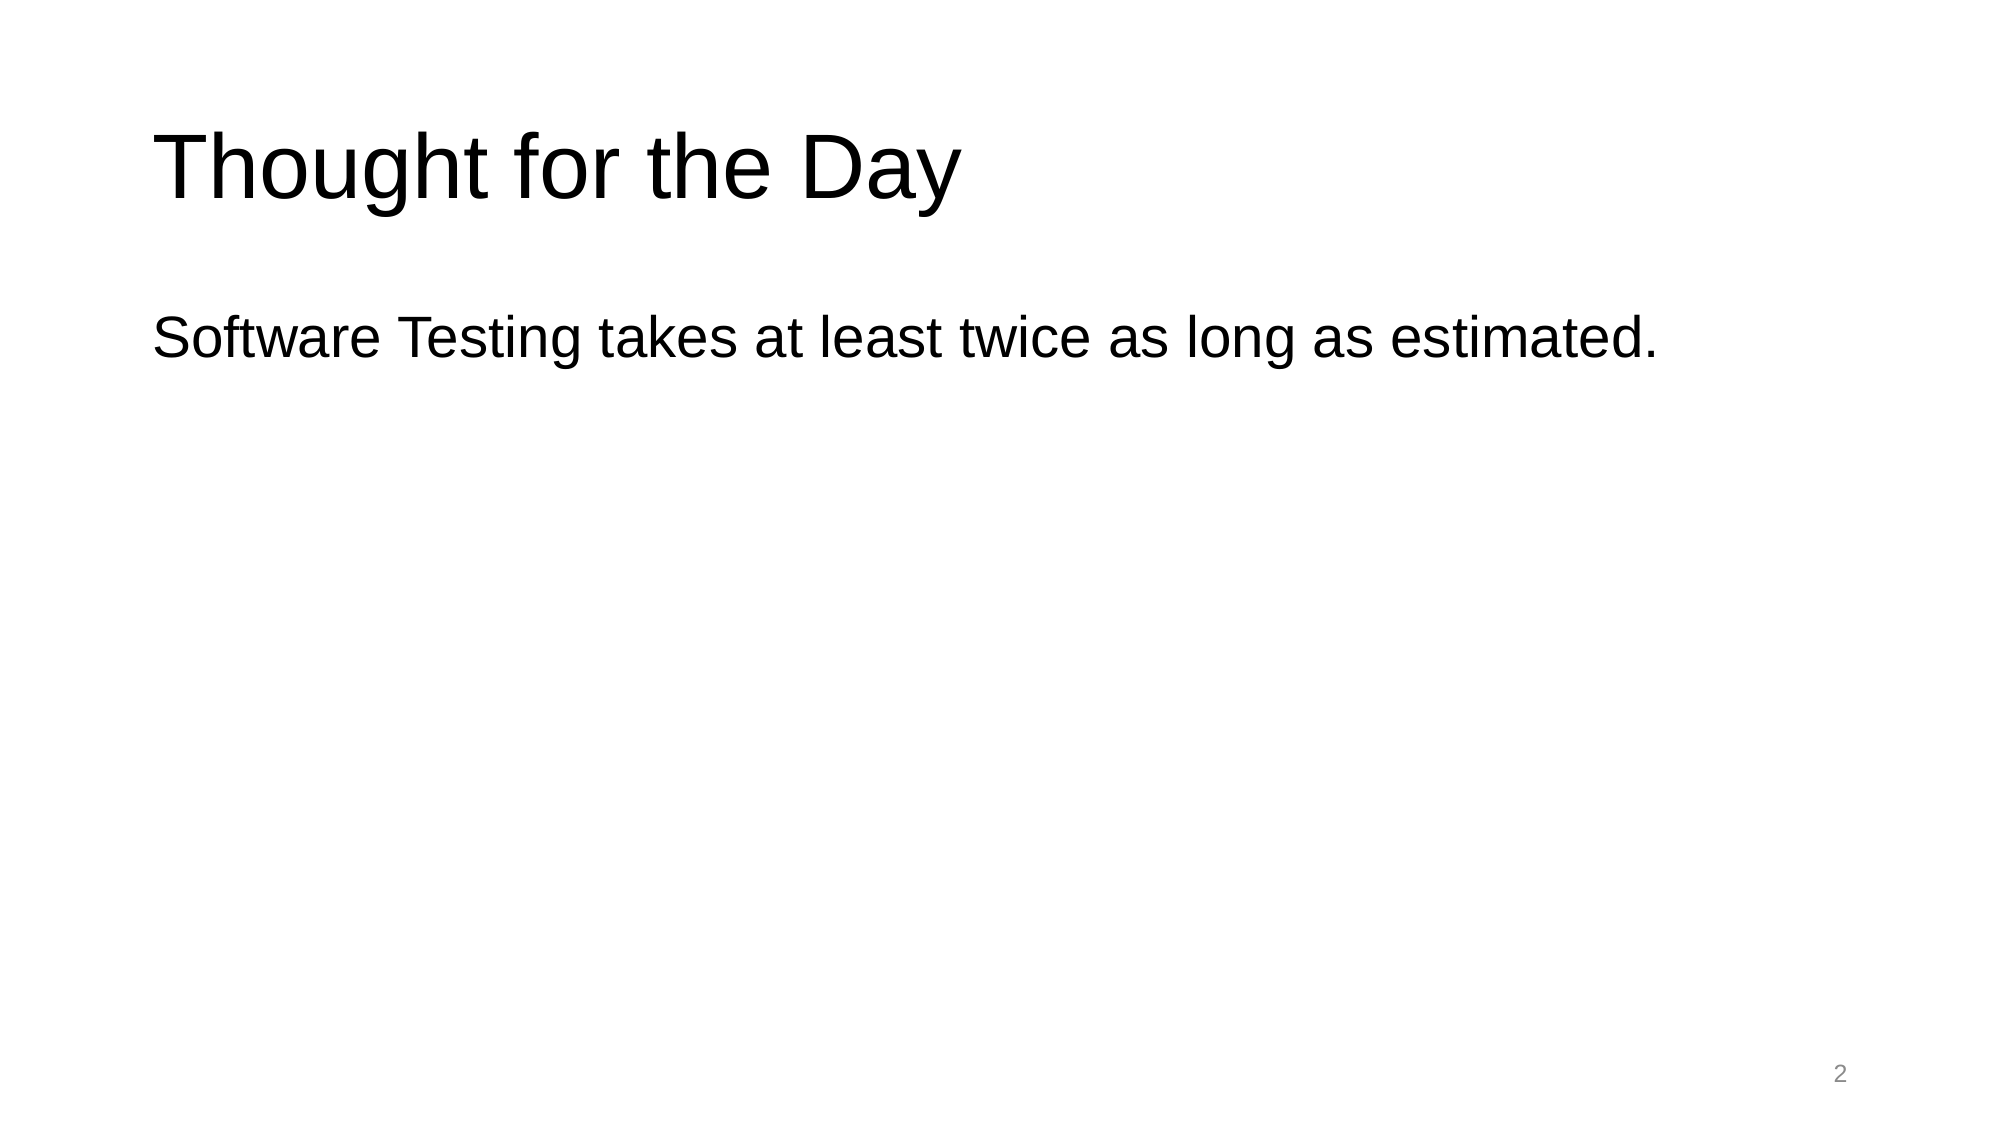

# Thought for the Day
Software Testing takes at least twice as long as estimated.
2